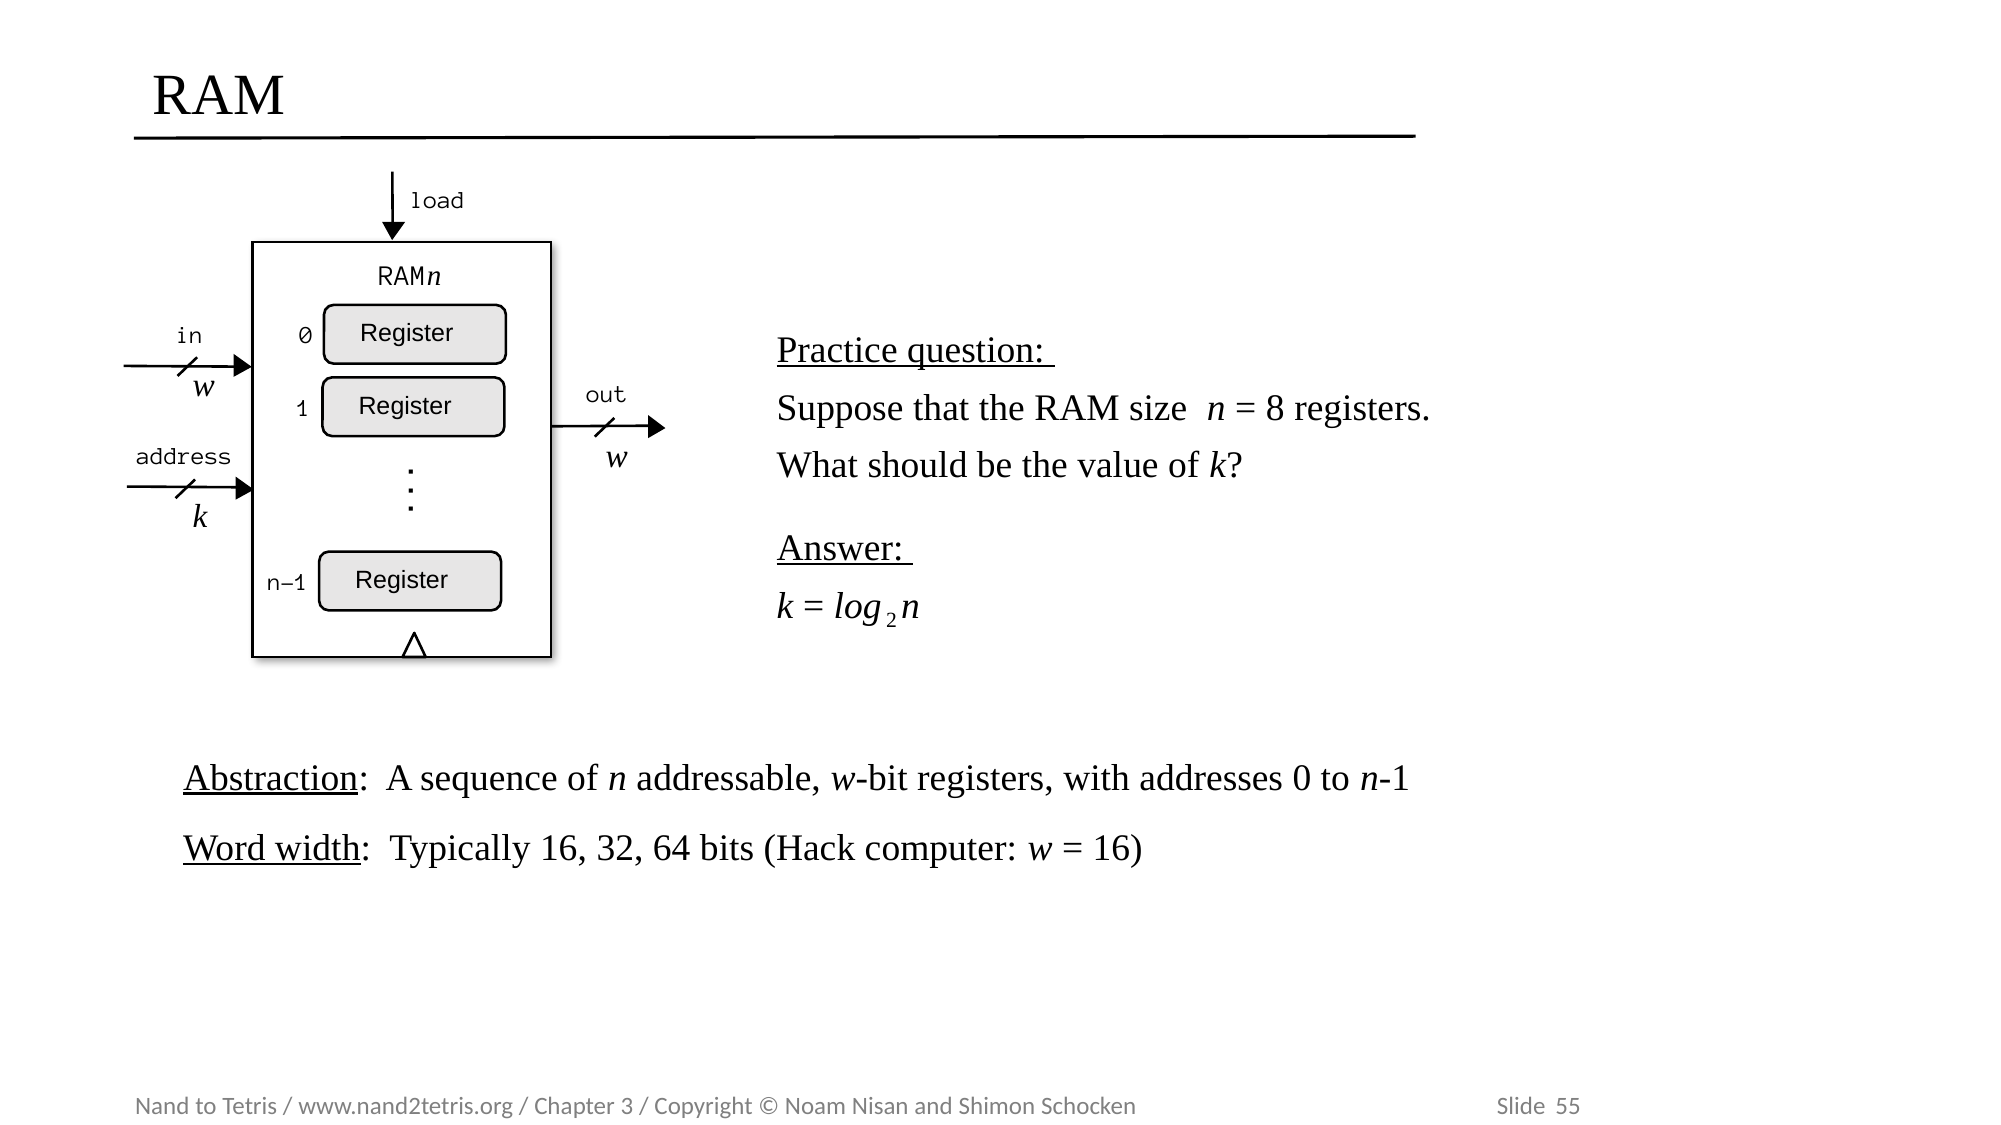

# RAM

load

RAMn

Register
0
in

w

out
Register
1

address

k
...

Register
n-1

Practice question:
Suppose that the RAM size  n = 8 registers.
What should be the value of k?
w
Answer:
k = log2n
Abstraction:  A sequence of n addressable, w-bit registers, with addresses 0 to n-1
Word width:  Typically 16, 32, 64 bits (Hack computer: w = 16)